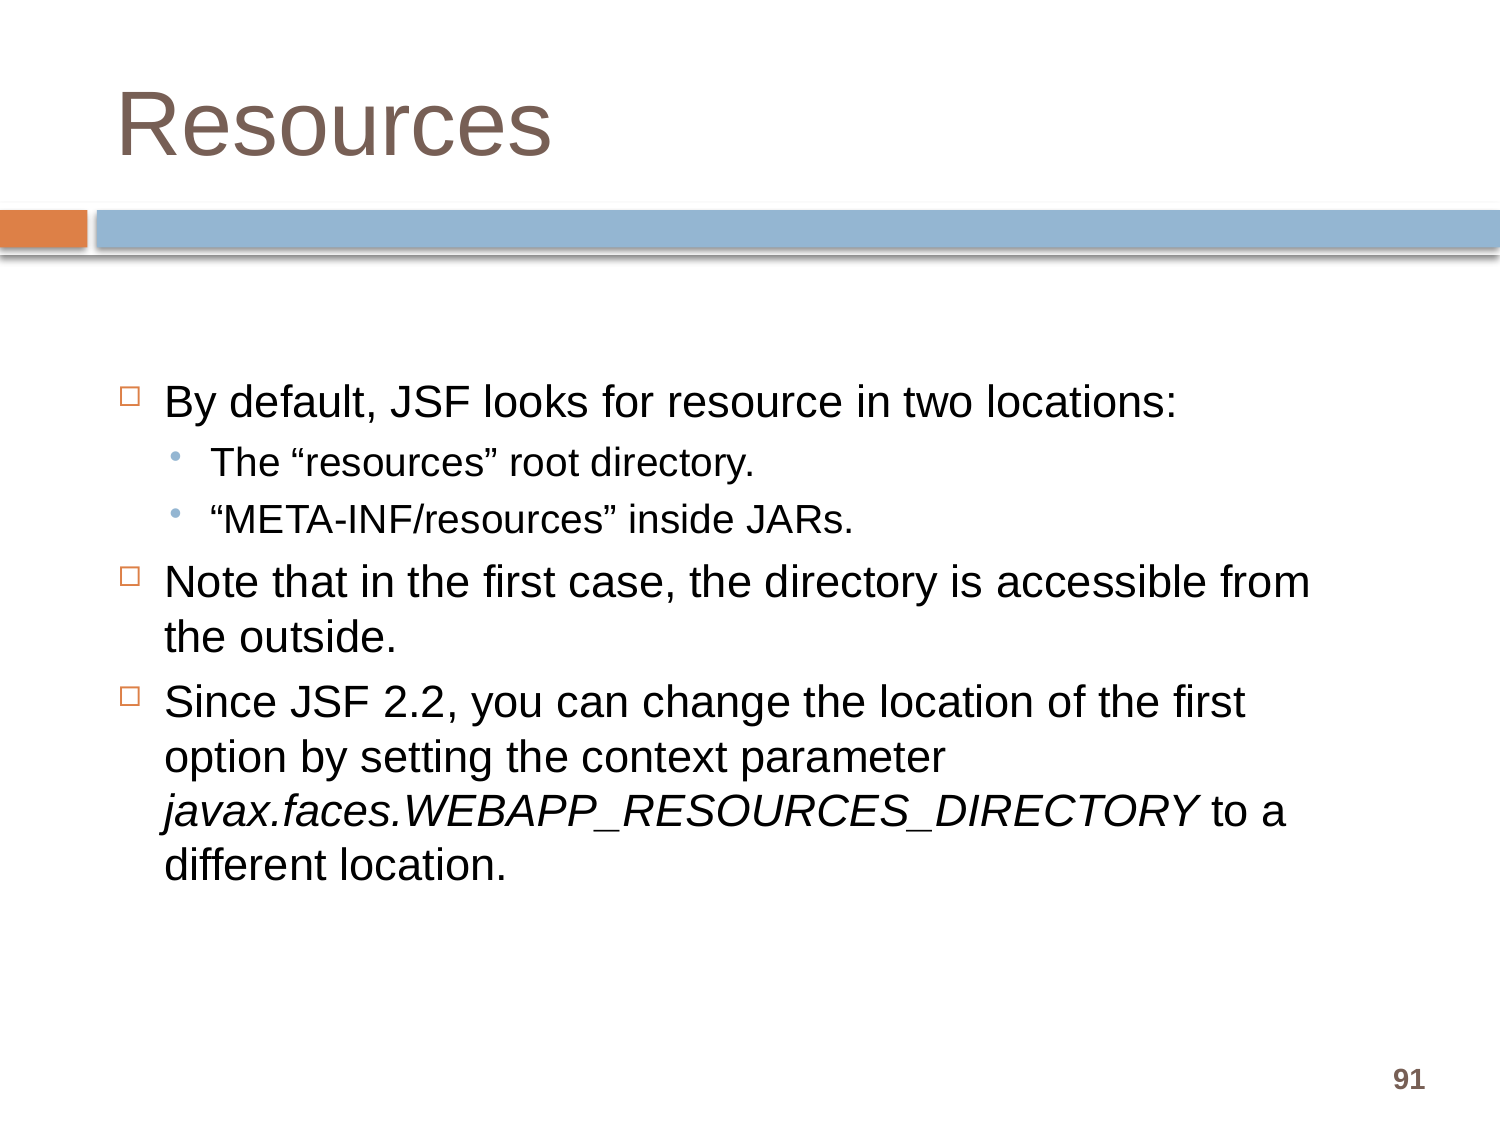

# Resources
By default, JSF looks for resource in two locations:
The “resources” root directory.
“META-INF/resources” inside JARs.
Note that in the first case, the directory is accessible from the outside.
Since JSF 2.2, you can change the location of the first option by setting the context parameter javax.faces.WEBAPP_RESOURCES_DIRECTORY to a different location.